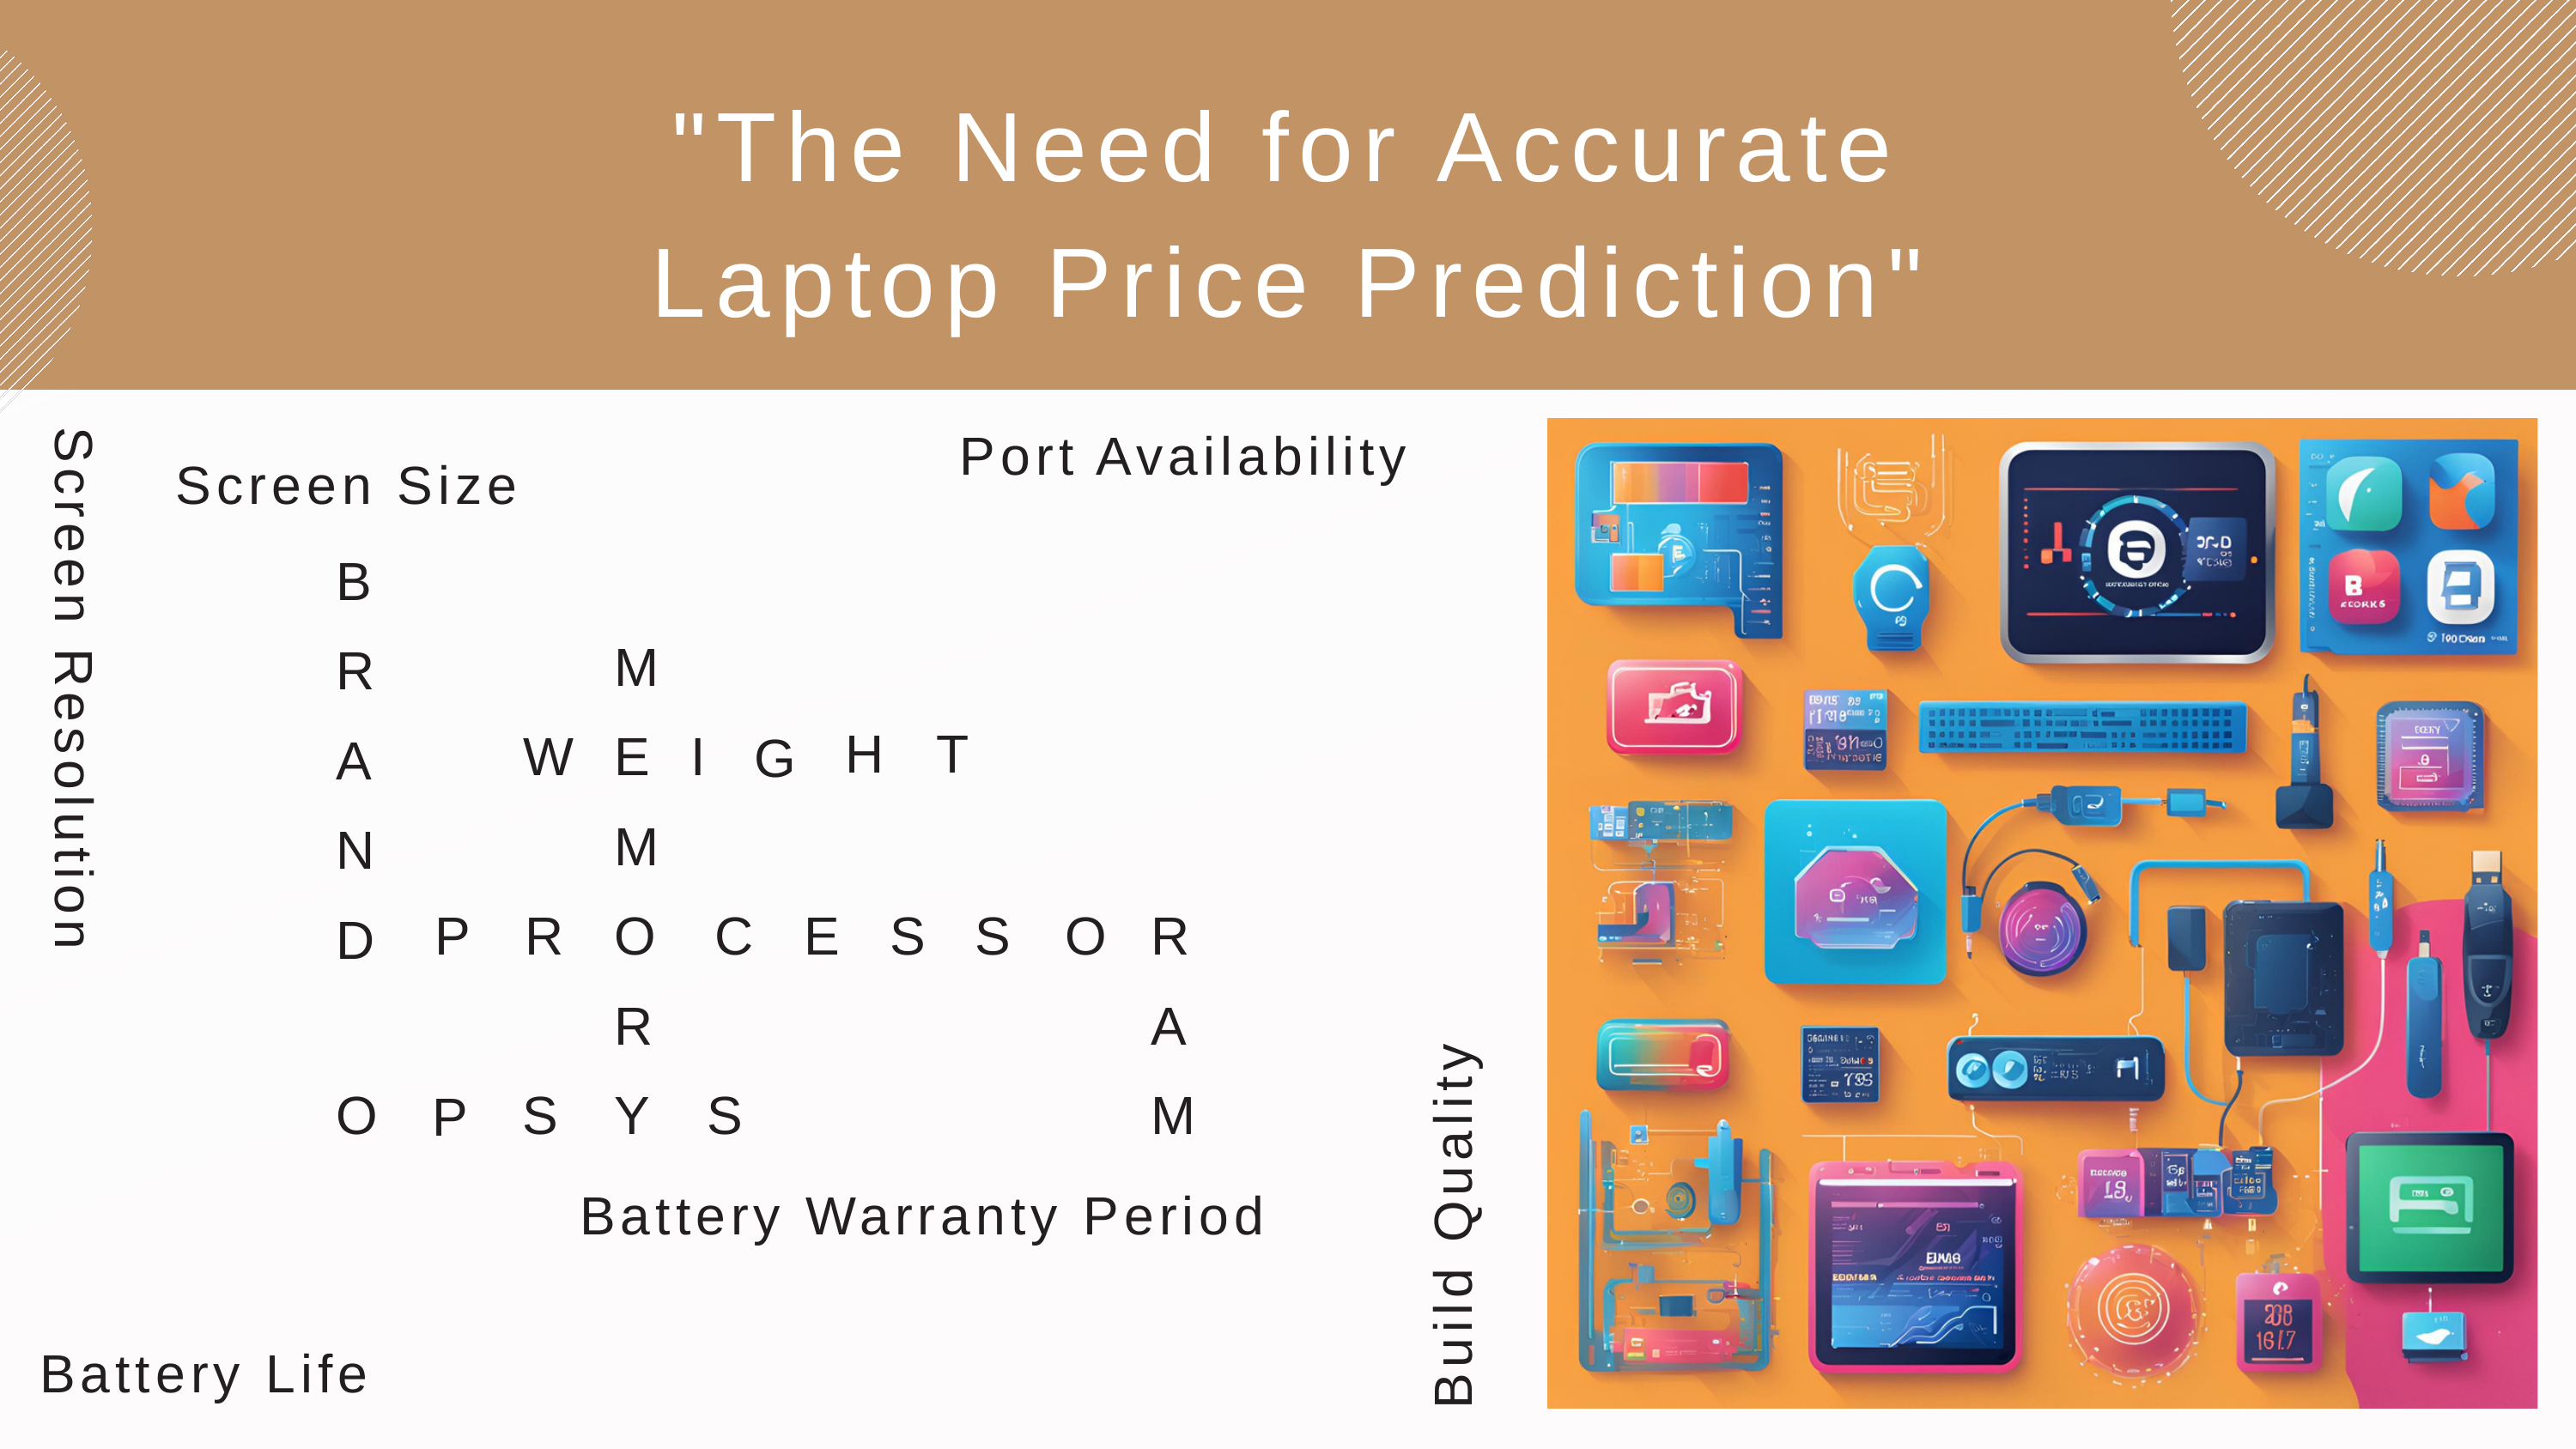

"The Need for Accurate Laptop Price Prediction"
Port Availability

Screen Size
B
R
A
N
D
M
H
T
W
E
I
G
Screen Resolution
M
P
R
O
C
E
S
S
O
R
Build Quality
R
A
O
S
Y
S
M
P
Battery Warranty Period
Battery Life